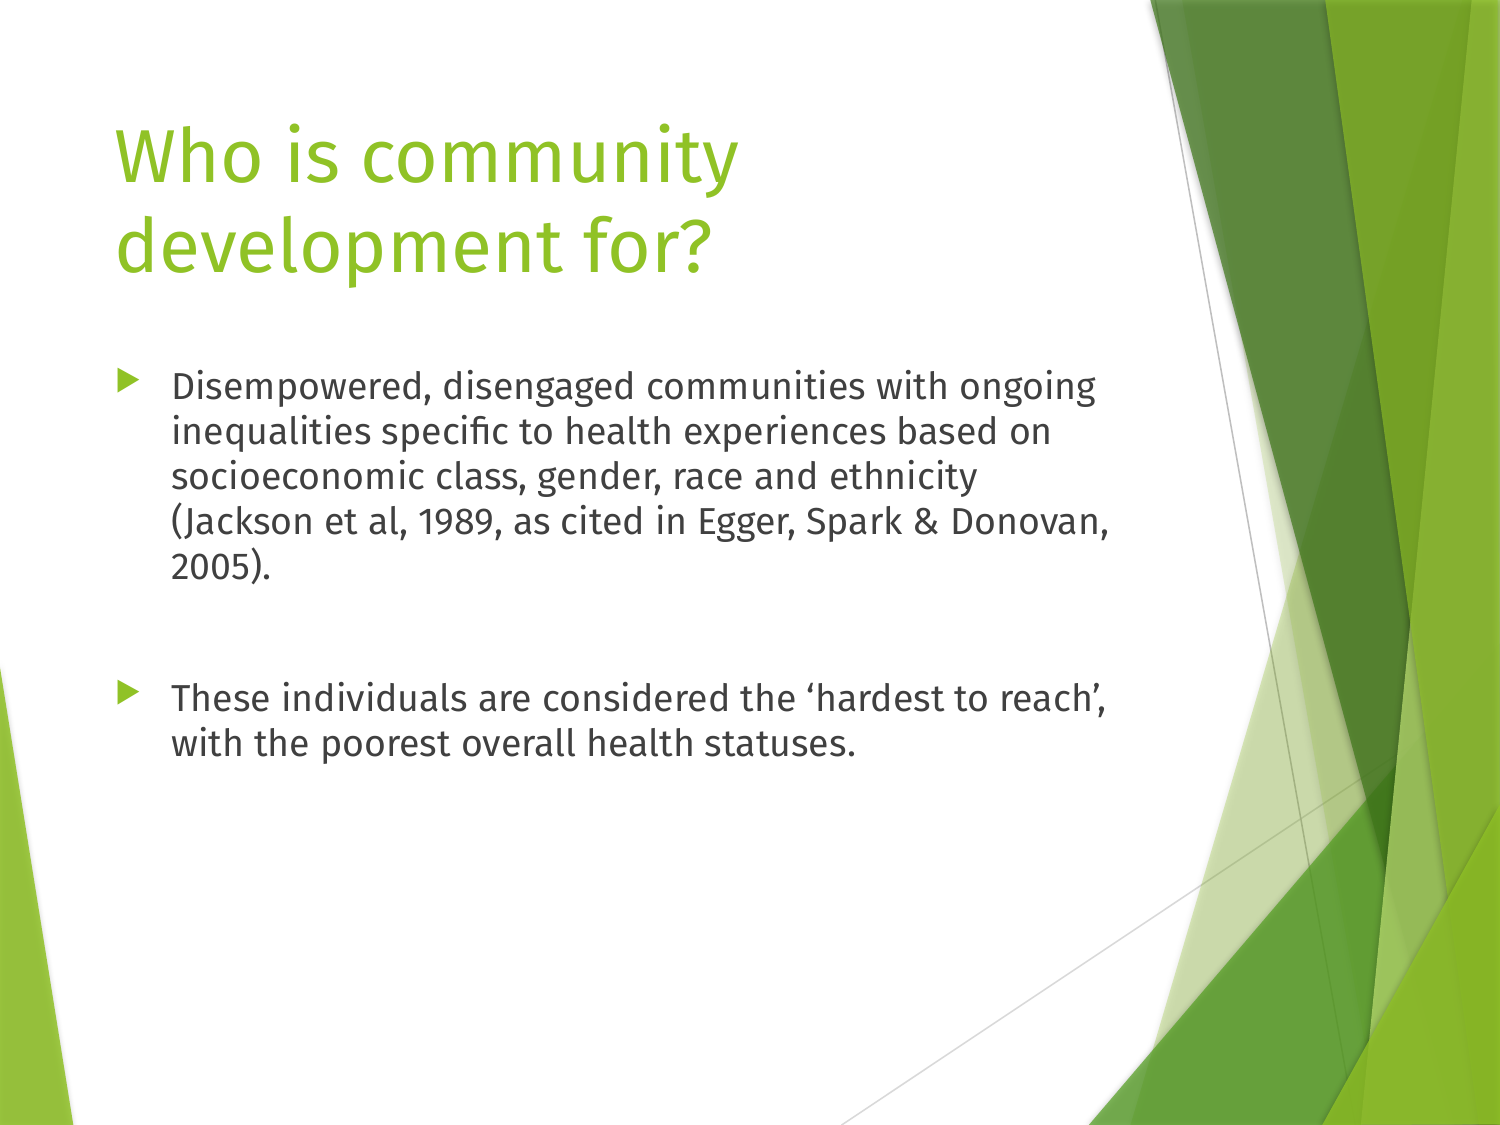

# Who is community development for?
Disempowered, disengaged communities with ongoing inequalities specific to health experiences based on socioeconomic class, gender, race and ethnicity (Jackson et al, 1989, as cited in Egger, Spark & Donovan, 2005).

These individuals are considered the ‘hardest to reach’, with the poorest overall health statuses.